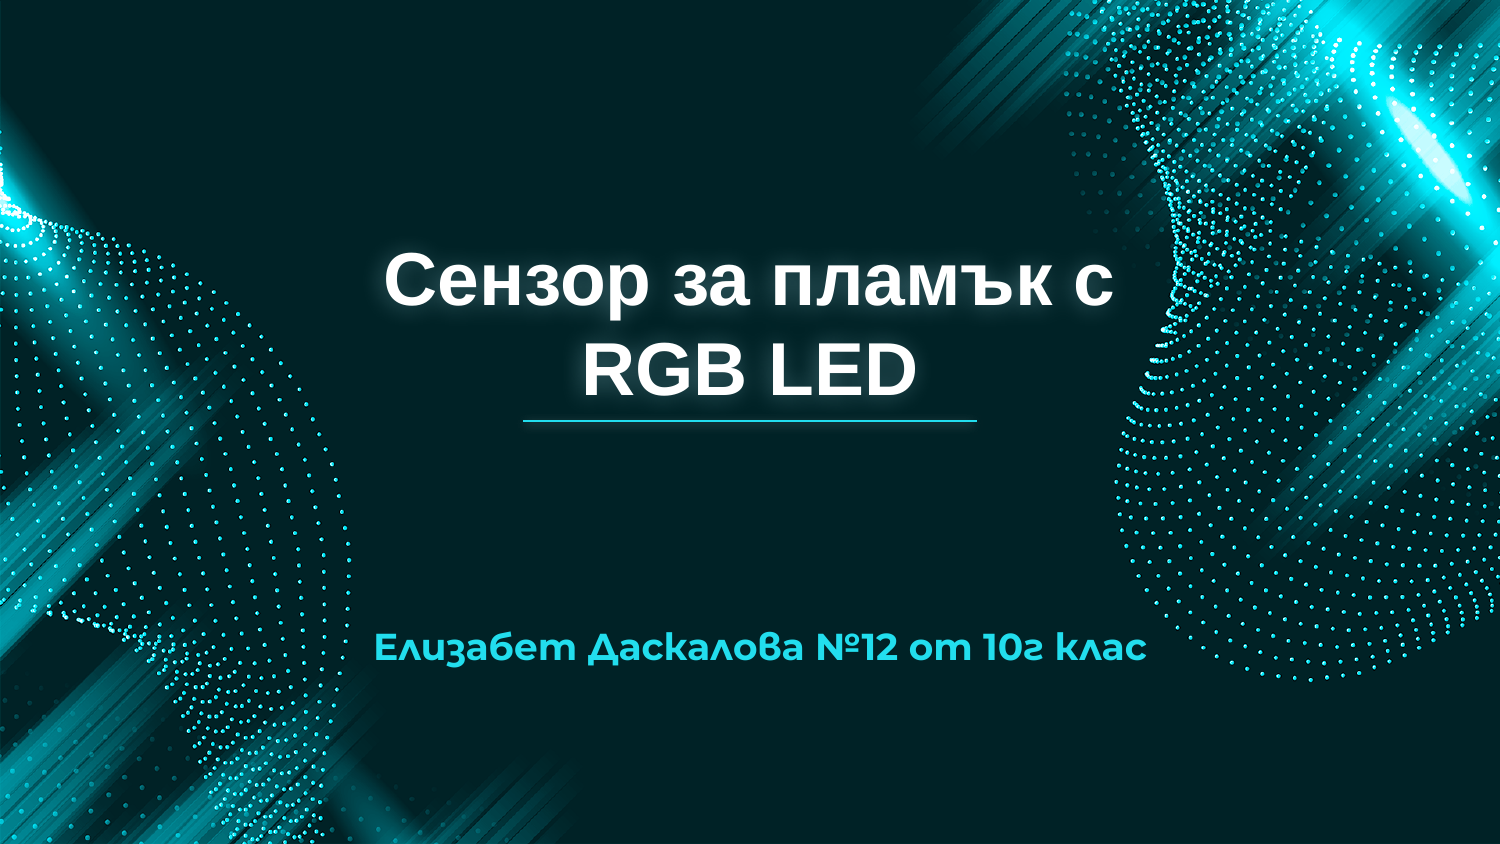

# Сензор за пламък с RGB LED

  Елизабет Даскалова №12 от 10г клас